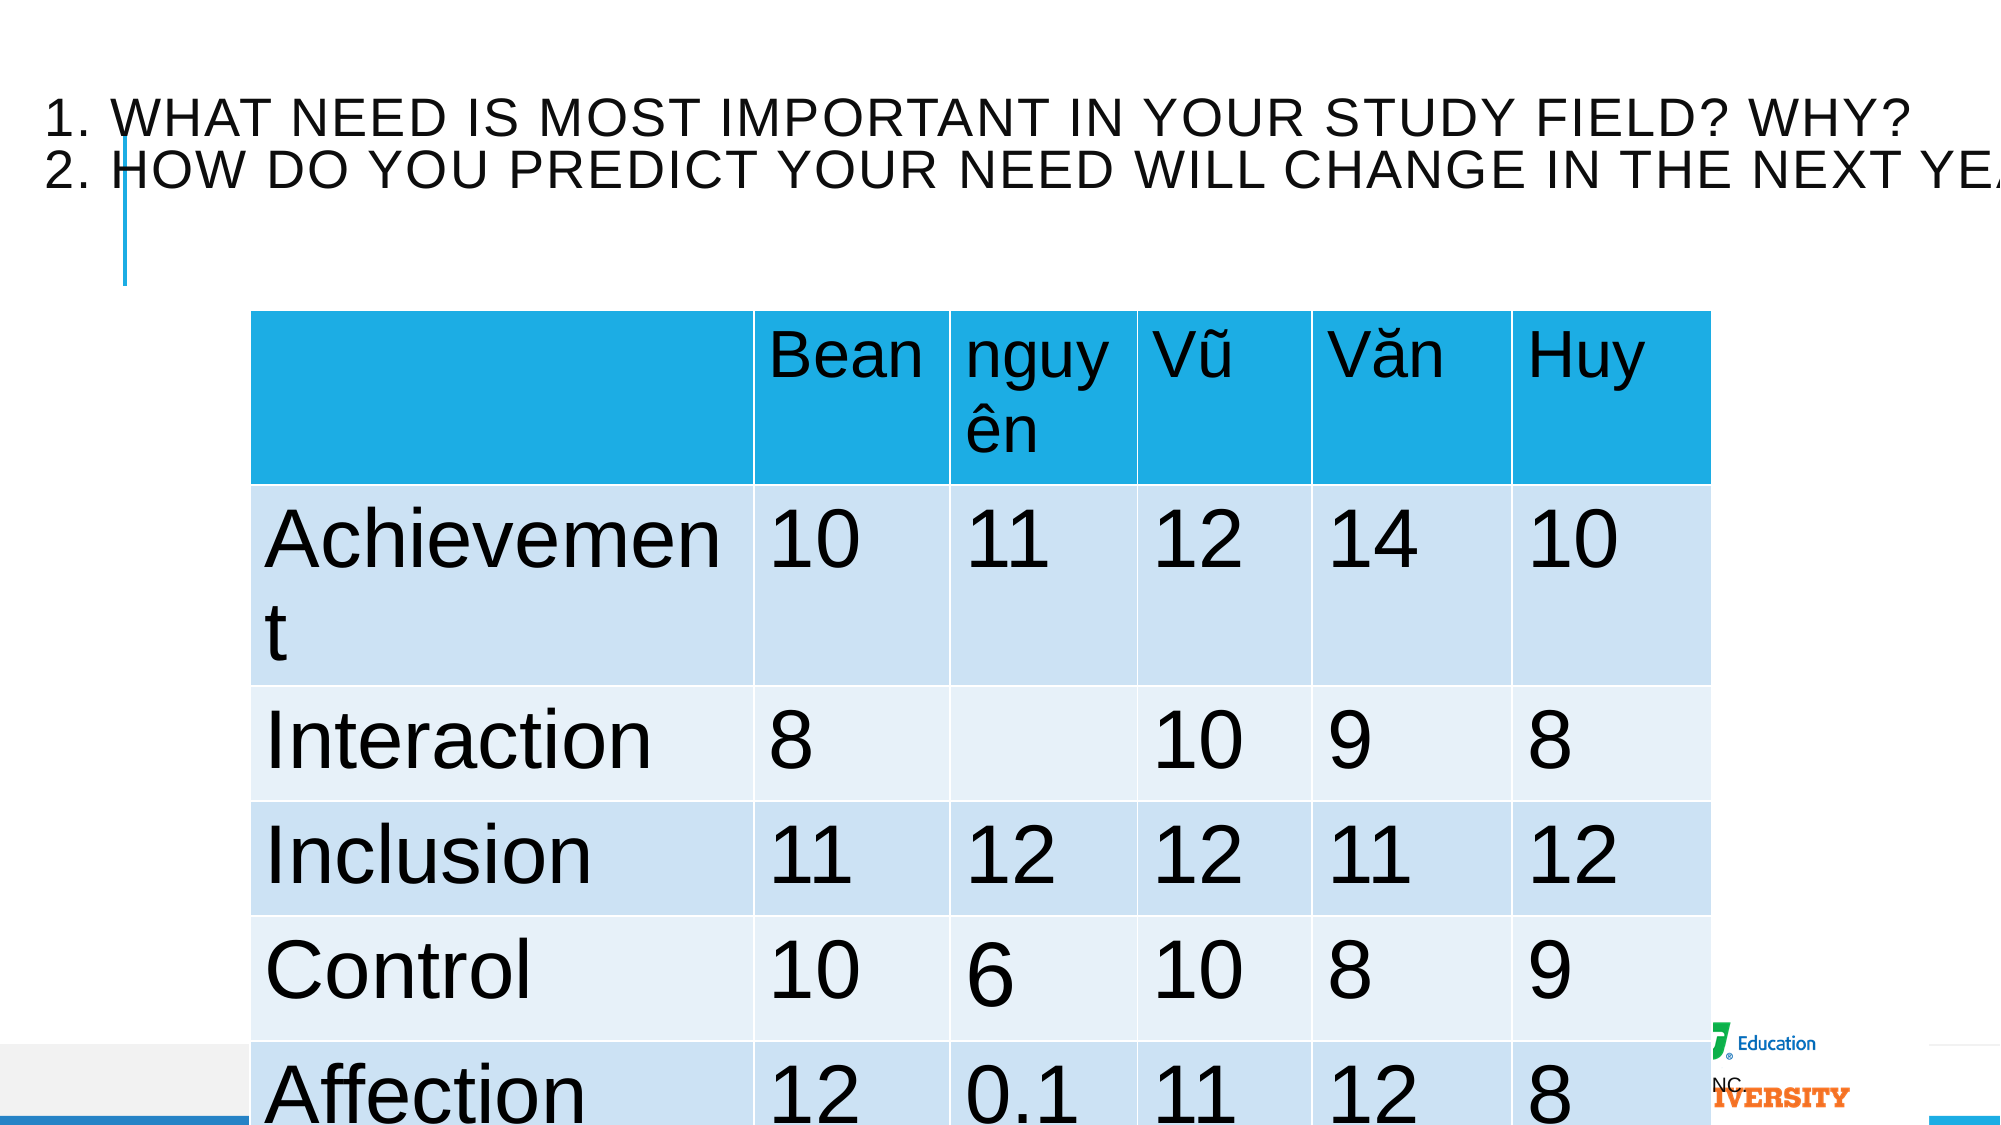

# 1. What need is most important in your study field? Why? 2. How do you predict your need will change in the next year?
|  | Bean | nguyên | Vũ | Văn | Huy |
| --- | --- | --- | --- | --- | --- |
| Achievement | 10 | 11 | 12 | 14 | 10 |
| Interaction | 8 |  | 10 | 9 | 8 |
| Inclusion | 11 | 12 | 12 | 11 | 12 |
| Control | 10 | 6 | 10 | 8 | 9 |
| Affection | 12 | 0.1 | 11 | 12 | 8 |
©2010, 2007, 2003 Pearson Education, Inc.